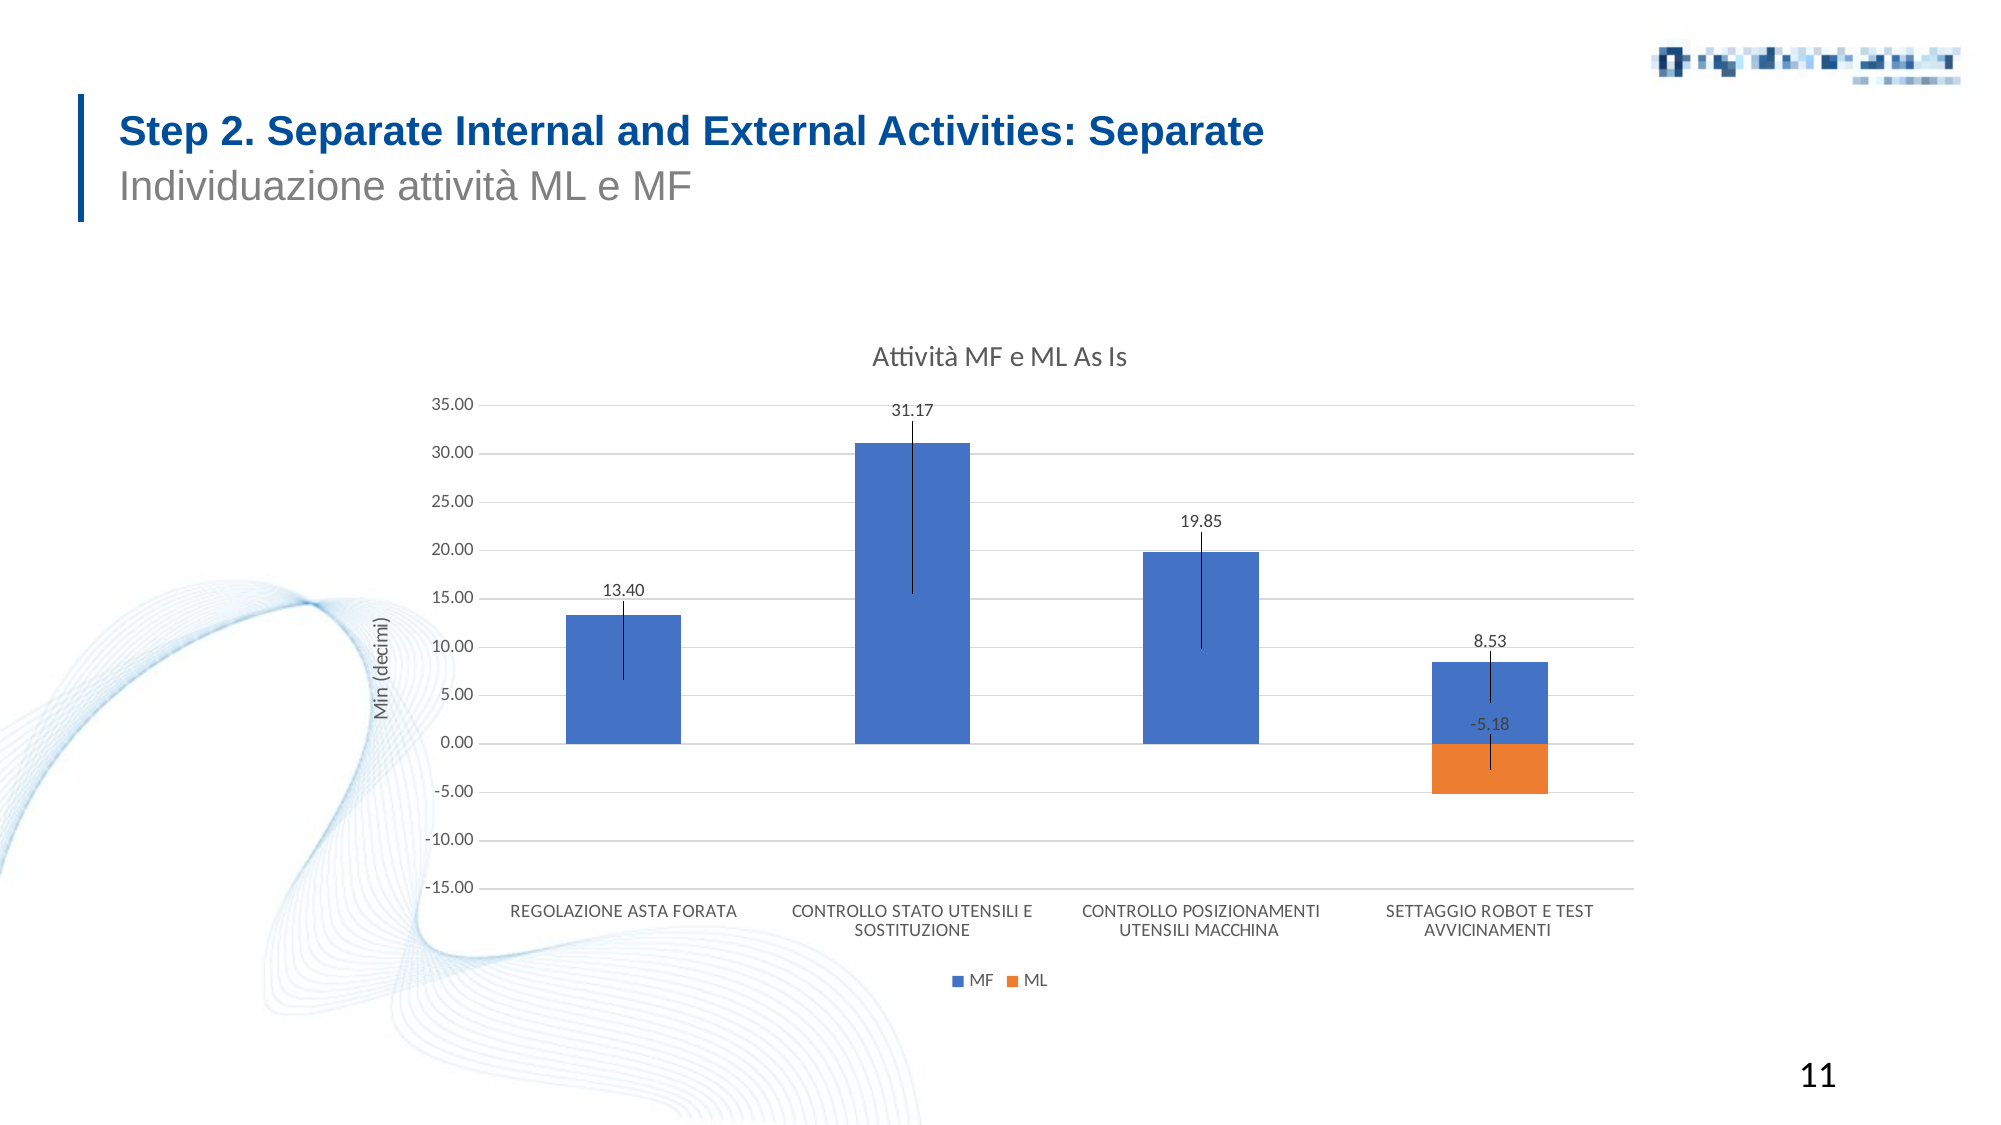

Step 2. Separate Internal and External Activities: Separate
Individuazione attività ML e MF

### Chart: Attività MF e ML As Is

| Category | MF | ML |
|---|---|---|
| REGOLAZIONE ASTA FORATA | 13.4 | 0.0 |
| CONTROLLO STATO UTENSILI E SOSTITUZIONE | 31.166666666666668 | 0.0 |
| CONTROLLO POSIZIONAMENTI UTENSILI MACCHINA  | 19.85 | 0.0 |
| SETTAGGIO ROBOT E TEST AVVICINAMENTI  | 8.533333333333333 | -5.183333333333331 |
11